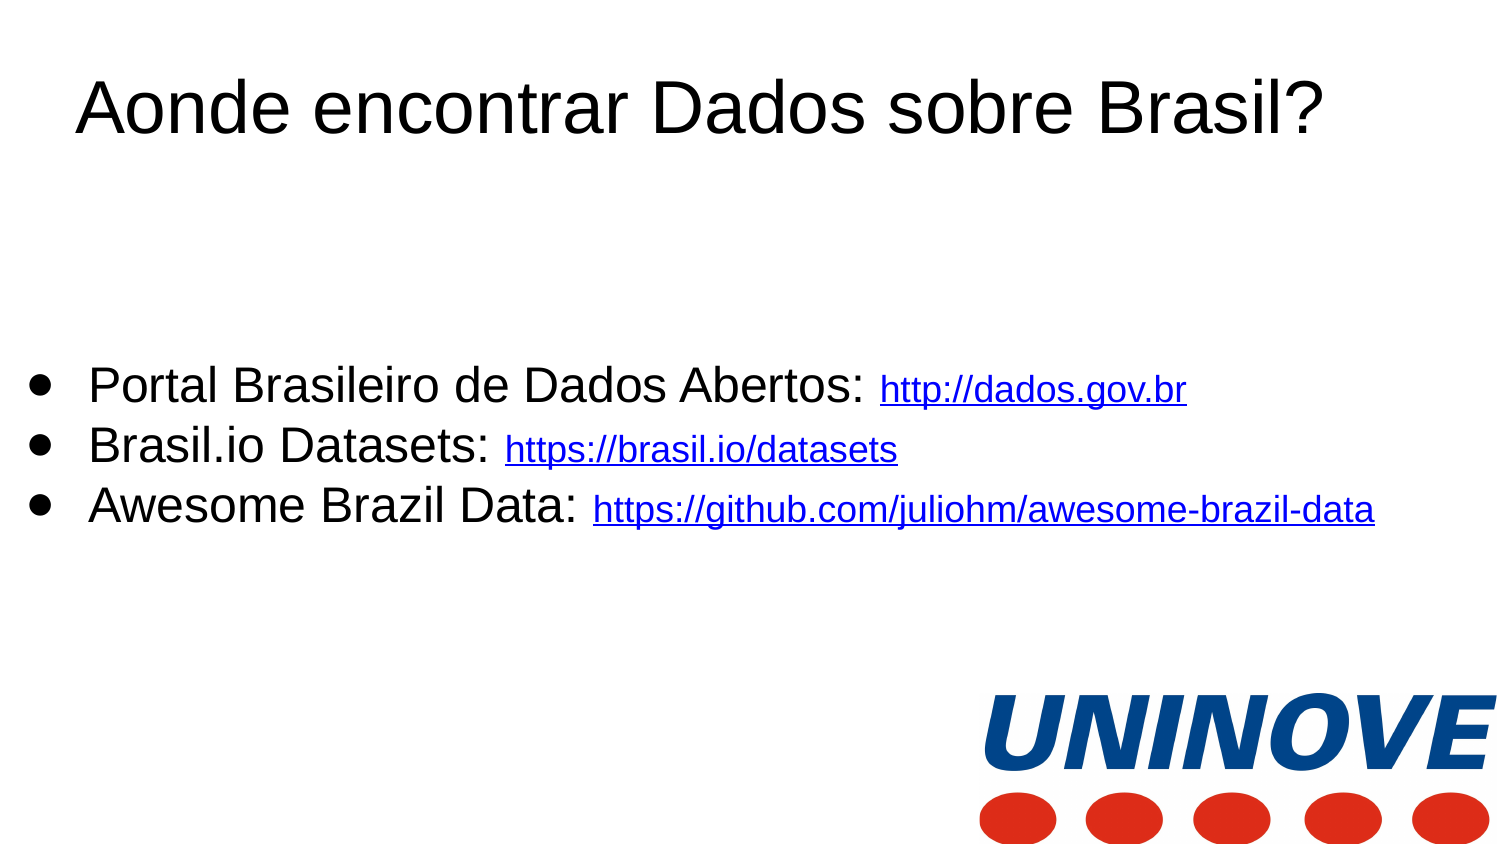

# Aonde encontrar Dados sobre Brasil?
Portal Brasileiro de Dados Abertos: http://dados.gov.br
Brasil.io Datasets: https://brasil.io/datasets
Awesome Brazil Data: https://github.com/juliohm/awesome-brazil-data